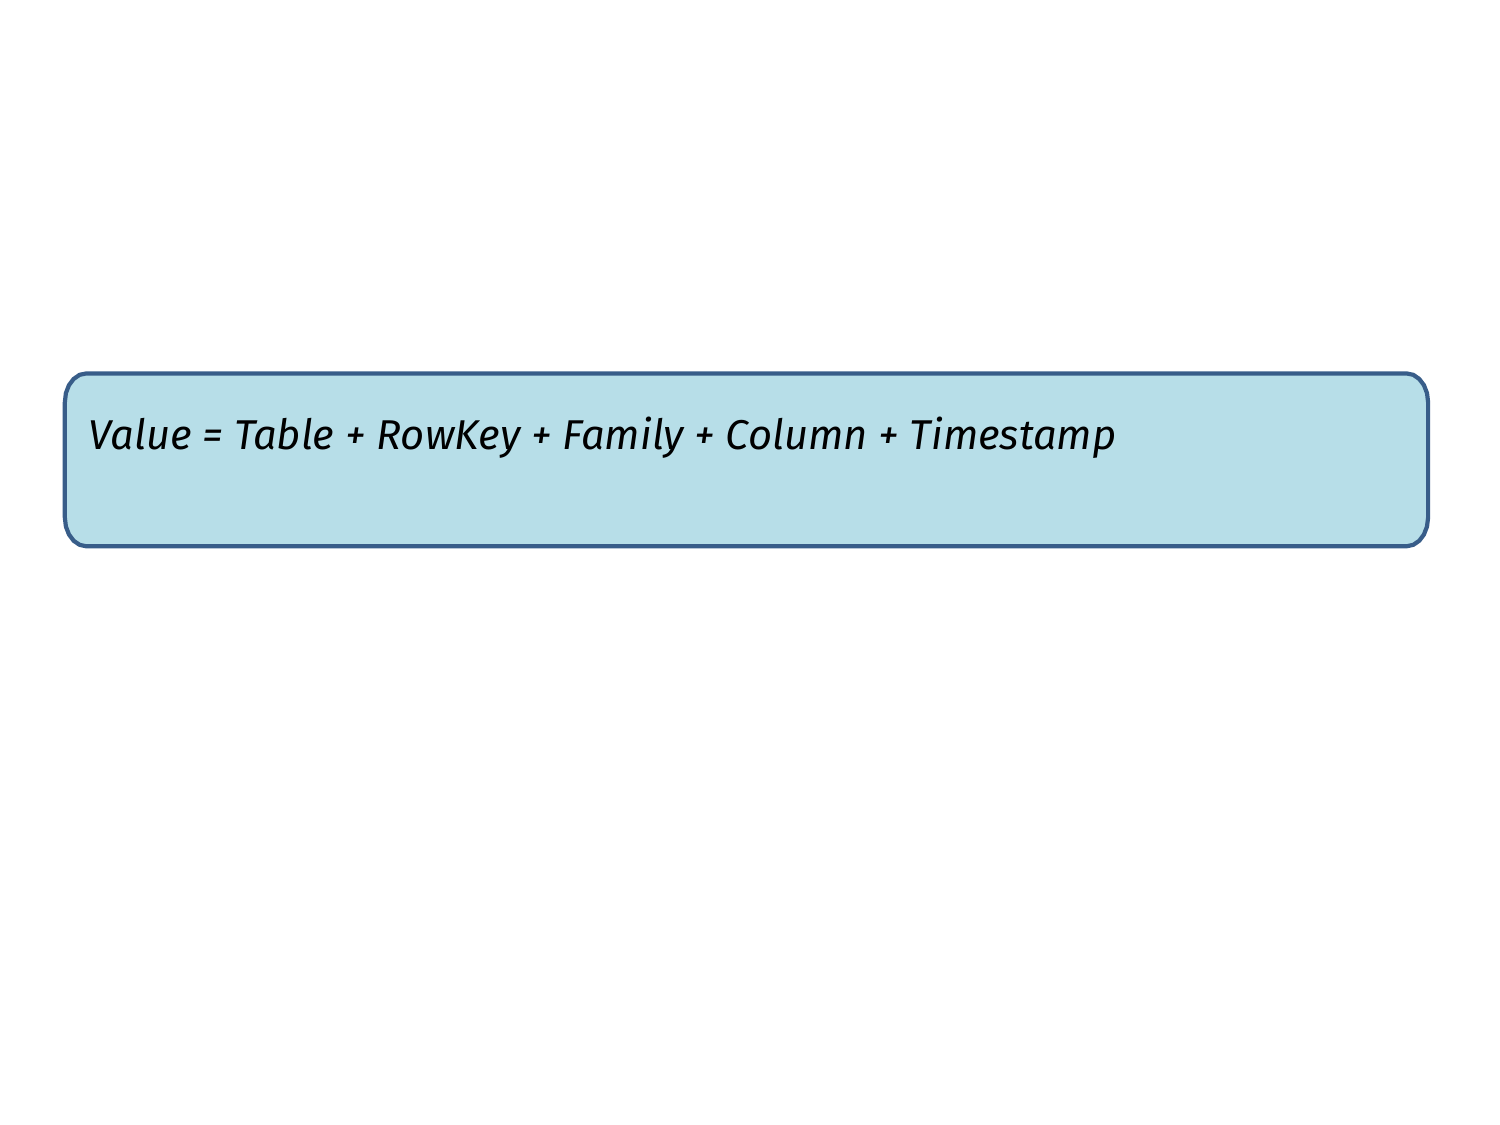

# Value = Table + RowKey + Family + Column + Timestamp